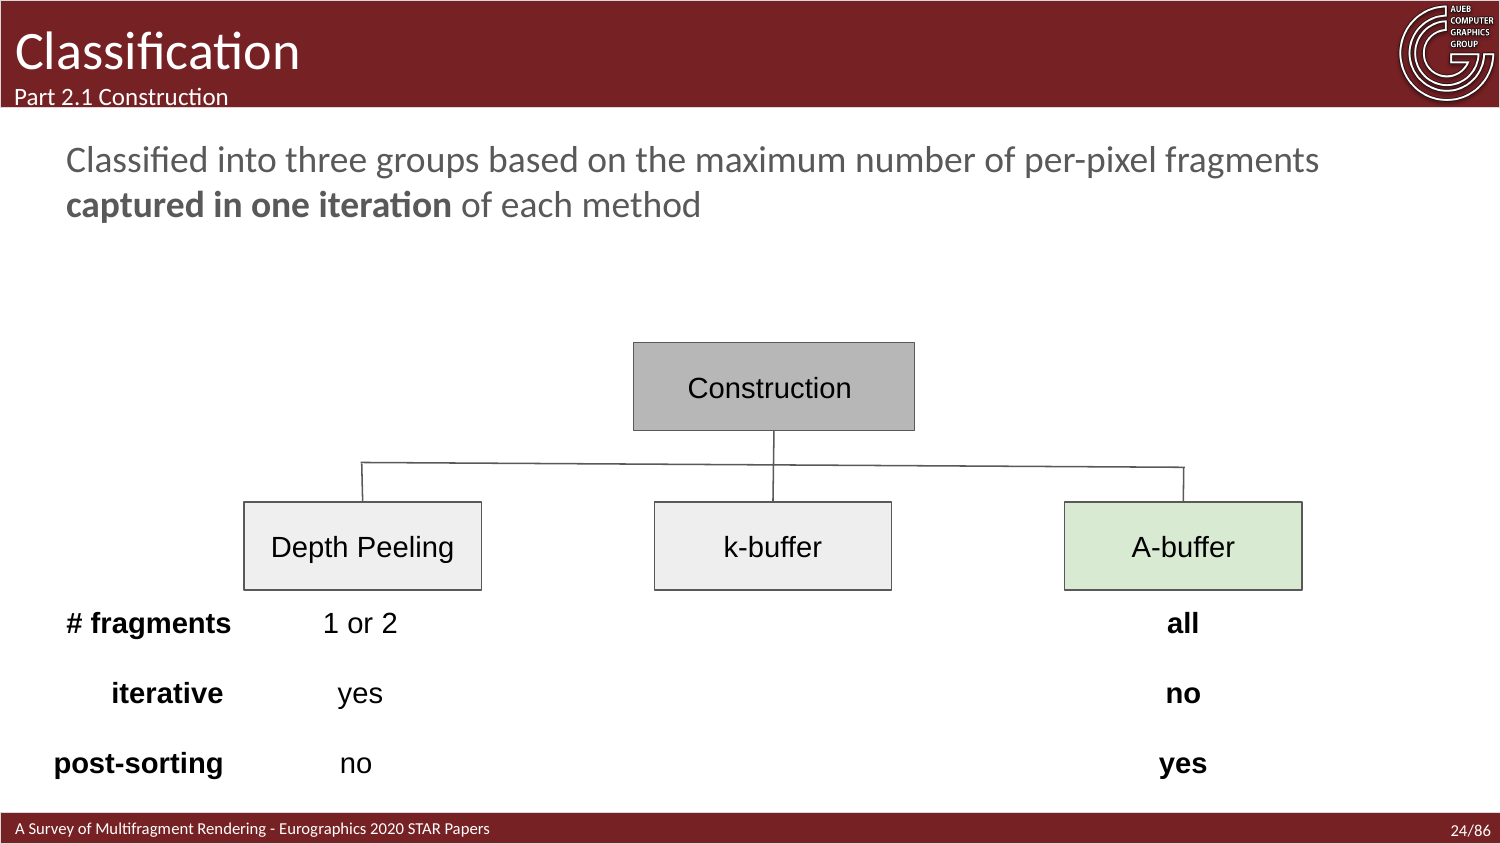

# Classification
Part 2.1 Construction
Classified into three groups based on the maximum number of per-pixel fragments captured in one iteration of each method
Construction
Depth Peeling
k-buffer
A-buffer
# fragments

iterative

post-sorting

1 or 2

yes

no
all

no

yes
24/86